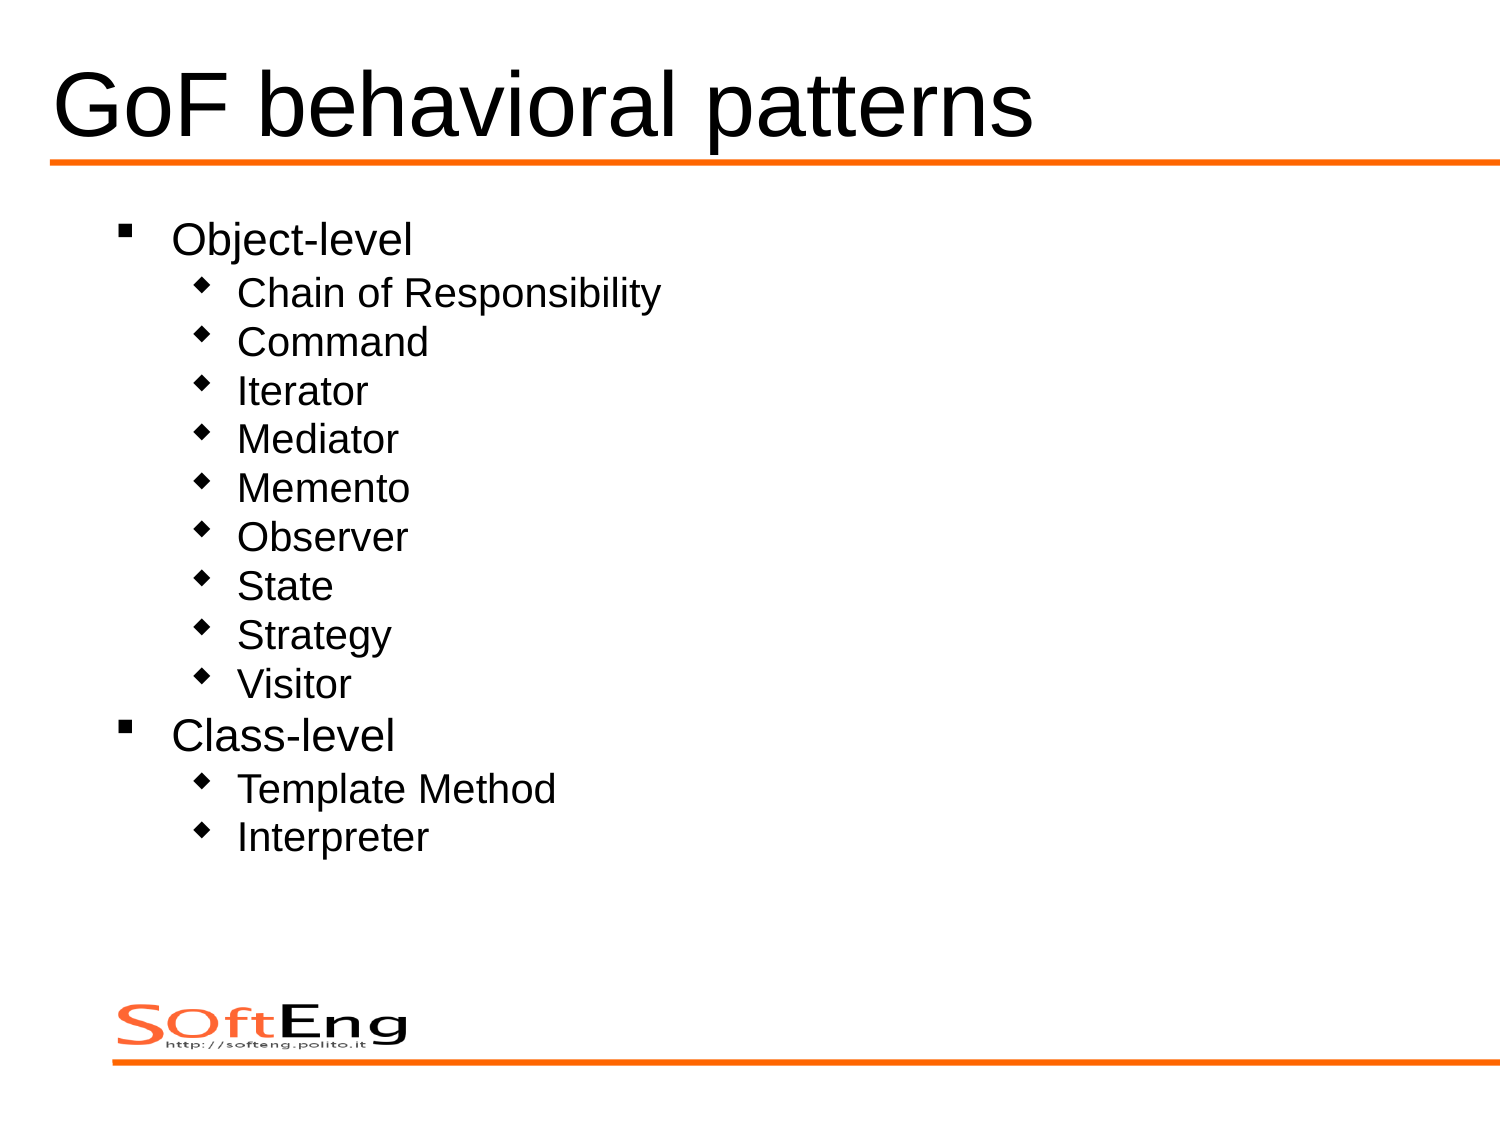

# GoF behavioral patterns
Object-level
Chain of Responsibility
Command
Iterator
Mediator
Memento
Observer
State
Strategy
Visitor
Class-level
Template Method
Interpreter